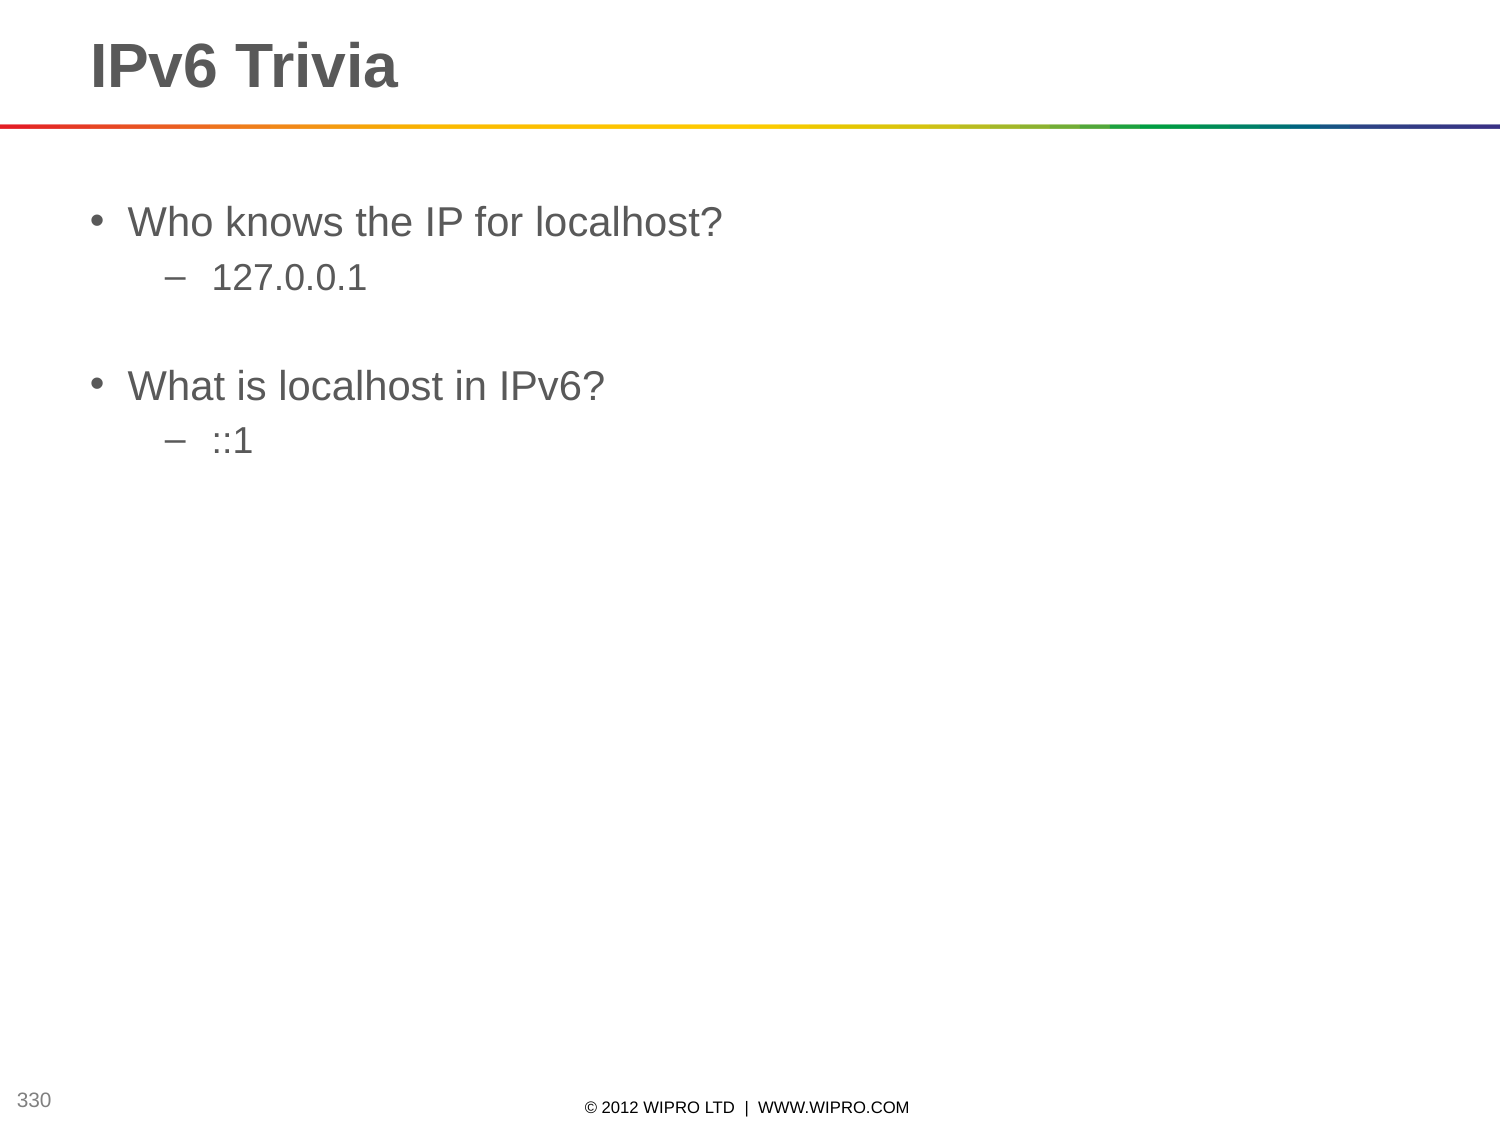

330
# IPv6 Trivia
Who knows the IP for localhost?
127.0.0.1

What is localhost in IPv6?
::1